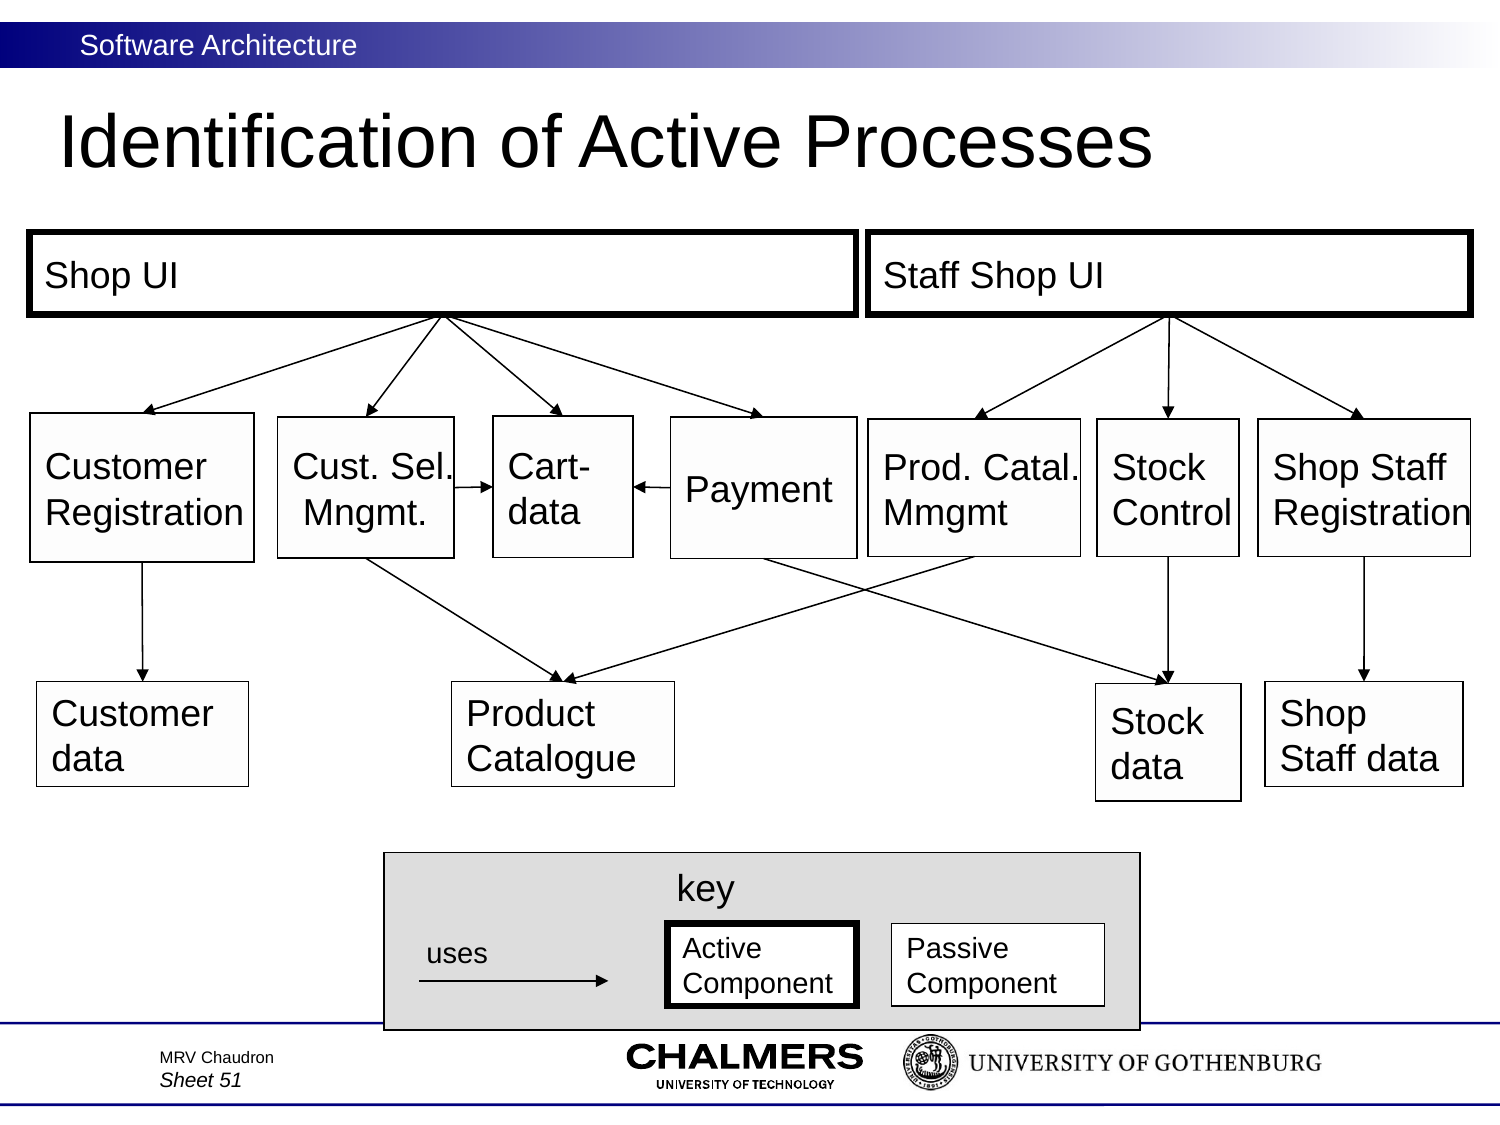

# Identification of Active Processes
Shop UI
Staff Shop UI
Customer
Registration
Cart-
data
Cust. Sel.
 Mngmt.
Payment
Prod. Catal.
Mmgmt
Stock
Control
Shop Staff
Registration
Customer
data
Product
Catalogue
Shop
Staff data
Stock
data

key
Active
Component
Passive
Component
uses
MRV Chaudron
Sheet 51